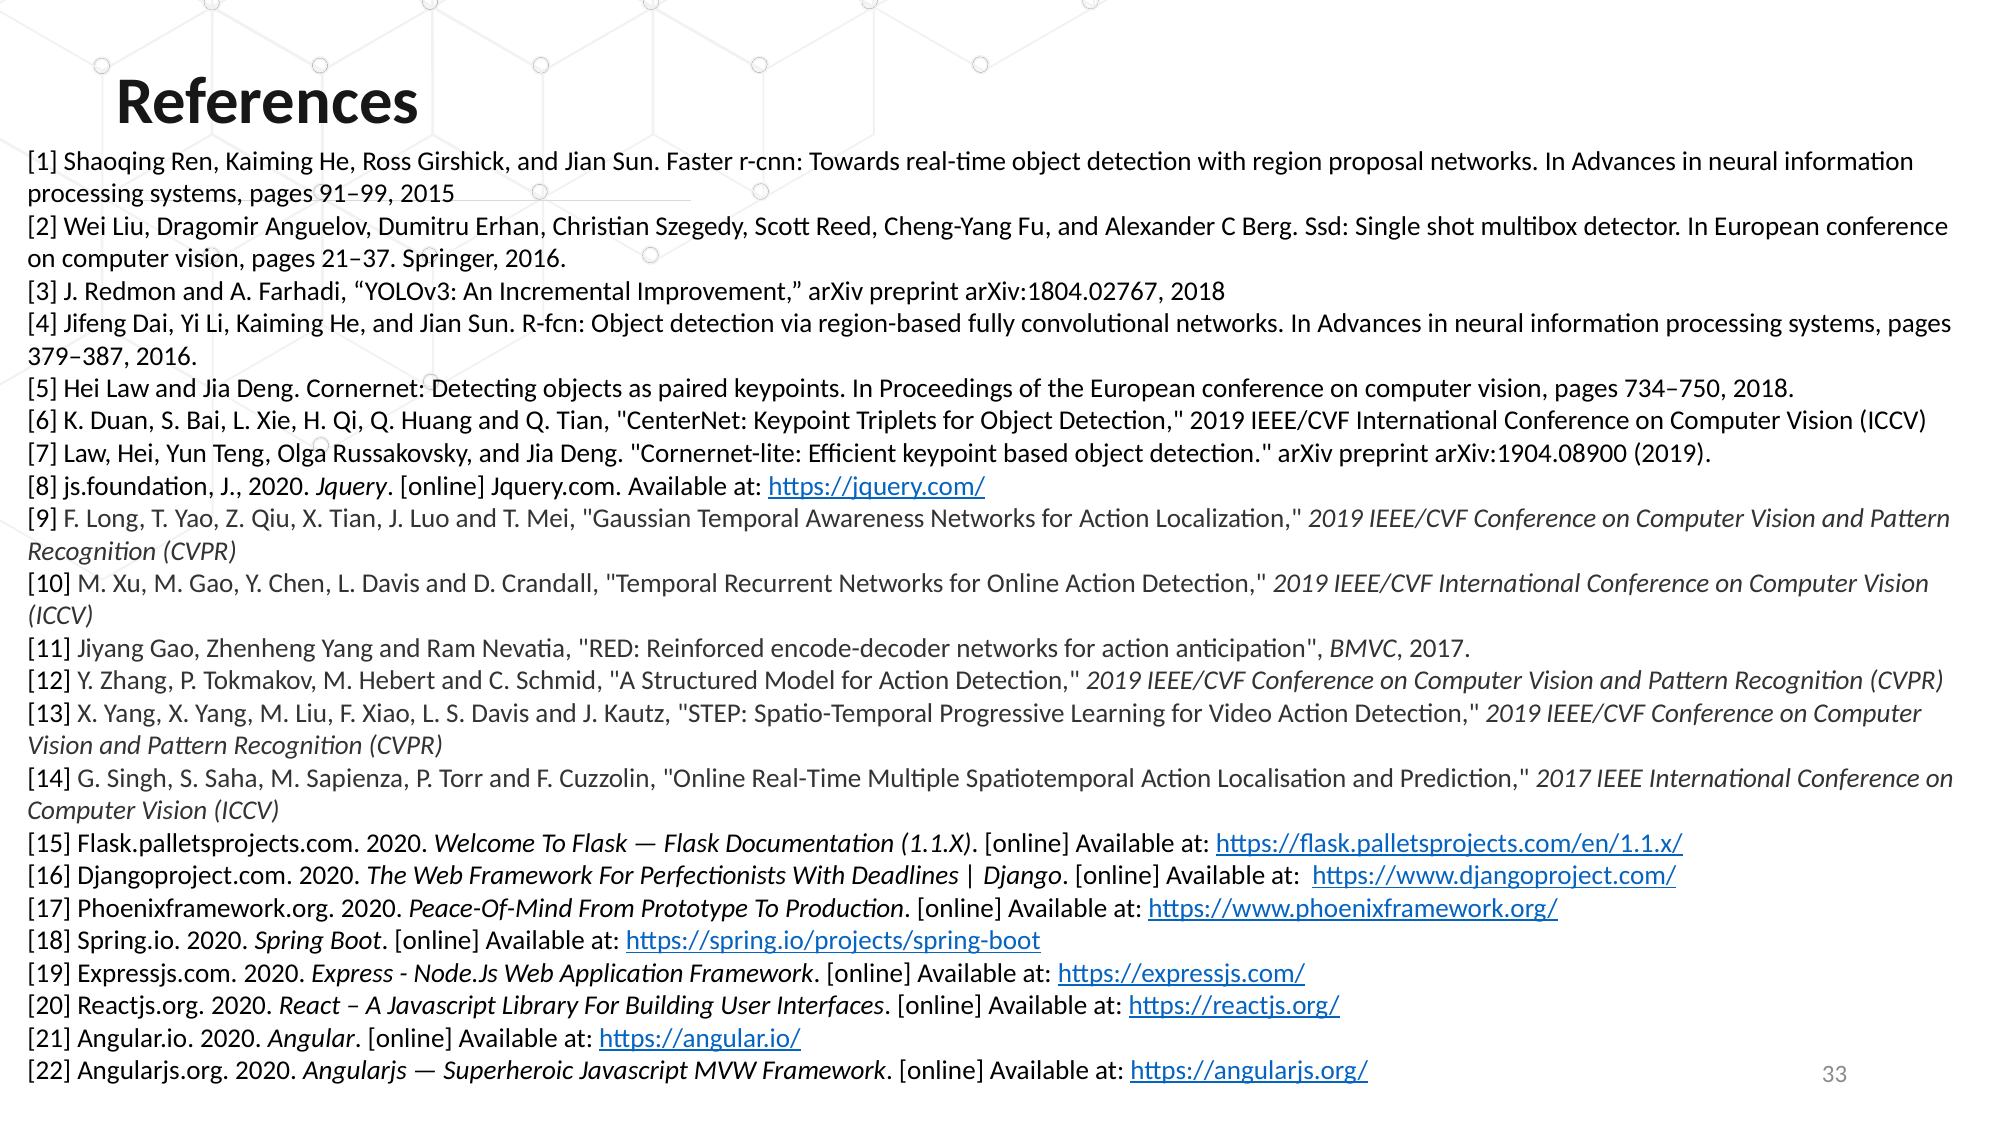

References
[1] Shaoqing Ren, Kaiming He, Ross Girshick, and Jian Sun. Faster r-cnn: Towards real-time object detection with region proposal networks. In Advances in neural information processing systems, pages 91–99, 2015
[2] Wei Liu, Dragomir Anguelov, Dumitru Erhan, Christian Szegedy, Scott Reed, Cheng-Yang Fu, and Alexander C Berg. Ssd: Single shot multibox detector. In European conference on computer vision, pages 21–37. Springer, 2016.
[3] J. Redmon and A. Farhadi, “YOLOv3: An Incremental Improvement,” arXiv preprint arXiv:1804.02767, 2018
[4] Jifeng Dai, Yi Li, Kaiming He, and Jian Sun. R-fcn: Object detection via region-based fully convolutional networks. In Advances in neural information processing systems, pages 379–387, 2016.
[5] Hei Law and Jia Deng. Cornernet: Detecting objects as paired keypoints. In Proceedings of the European conference on computer vision, pages 734–750, 2018.
[6] K. Duan, S. Bai, L. Xie, H. Qi, Q. Huang and Q. Tian, "CenterNet: Keypoint Triplets for Object Detection," 2019 IEEE/CVF International Conference on Computer Vision (ICCV)
[7] Law, Hei, Yun Teng, Olga Russakovsky, and Jia Deng. "Cornernet-lite: Efficient keypoint based object detection." arXiv preprint arXiv:1904.08900 (2019).
[8] js.foundation, J., 2020. Jquery. [online] Jquery.com. Available at: https://jquery.com/
[9] F. Long, T. Yao, Z. Qiu, X. Tian, J. Luo and T. Mei, "Gaussian Temporal Awareness Networks for Action Localization," 2019 IEEE/CVF Conference on Computer Vision and Pattern Recognition (CVPR)
[10] M. Xu, M. Gao, Y. Chen, L. Davis and D. Crandall, "Temporal Recurrent Networks for Online Action Detection," 2019 IEEE/CVF International Conference on Computer Vision (ICCV)
[11] Jiyang Gao, Zhenheng Yang and Ram Nevatia, "RED: Reinforced encode-decoder networks for action anticipation", BMVC, 2017.
[12] Y. Zhang, P. Tokmakov, M. Hebert and C. Schmid, "A Structured Model for Action Detection," 2019 IEEE/CVF Conference on Computer Vision and Pattern Recognition (CVPR)
[13] X. Yang, X. Yang, M. Liu, F. Xiao, L. S. Davis and J. Kautz, "STEP: Spatio-Temporal Progressive Learning for Video Action Detection," 2019 IEEE/CVF Conference on Computer Vision and Pattern Recognition (CVPR)
[14] G. Singh, S. Saha, M. Sapienza, P. Torr and F. Cuzzolin, "Online Real-Time Multiple Spatiotemporal Action Localisation and Prediction," 2017 IEEE International Conference on Computer Vision (ICCV)
[15] Flask.palletsprojects.com. 2020. Welcome To Flask — Flask Documentation (1.1.X). [online] Available at: https://flask.palletsprojects.com/en/1.1.x/
[16] Djangoproject.com. 2020. The Web Framework For Perfectionists With Deadlines | Django. [online] Available at:  https://www.djangoproject.com/
[17] Phoenixframework.org. 2020. Peace-Of-Mind From Prototype To Production. [online] Available at: https://www.phoenixframework.org/
[18] Spring.io. 2020. Spring Boot. [online] Available at: https://spring.io/projects/spring-boot
[19] Expressjs.com. 2020. Express - Node.Js Web Application Framework. [online] Available at: https://expressjs.com/
[20] Reactjs.org. 2020. React – A Javascript Library For Building User Interfaces. [online] Available at: https://reactjs.org/
[21] Angular.io. 2020. Angular. [online] Available at: https://angular.io/
[22] Angularjs.org. 2020. Angularjs — Superheroic Javascript MVW Framework. [online] Available at: https://angularjs.org/
33